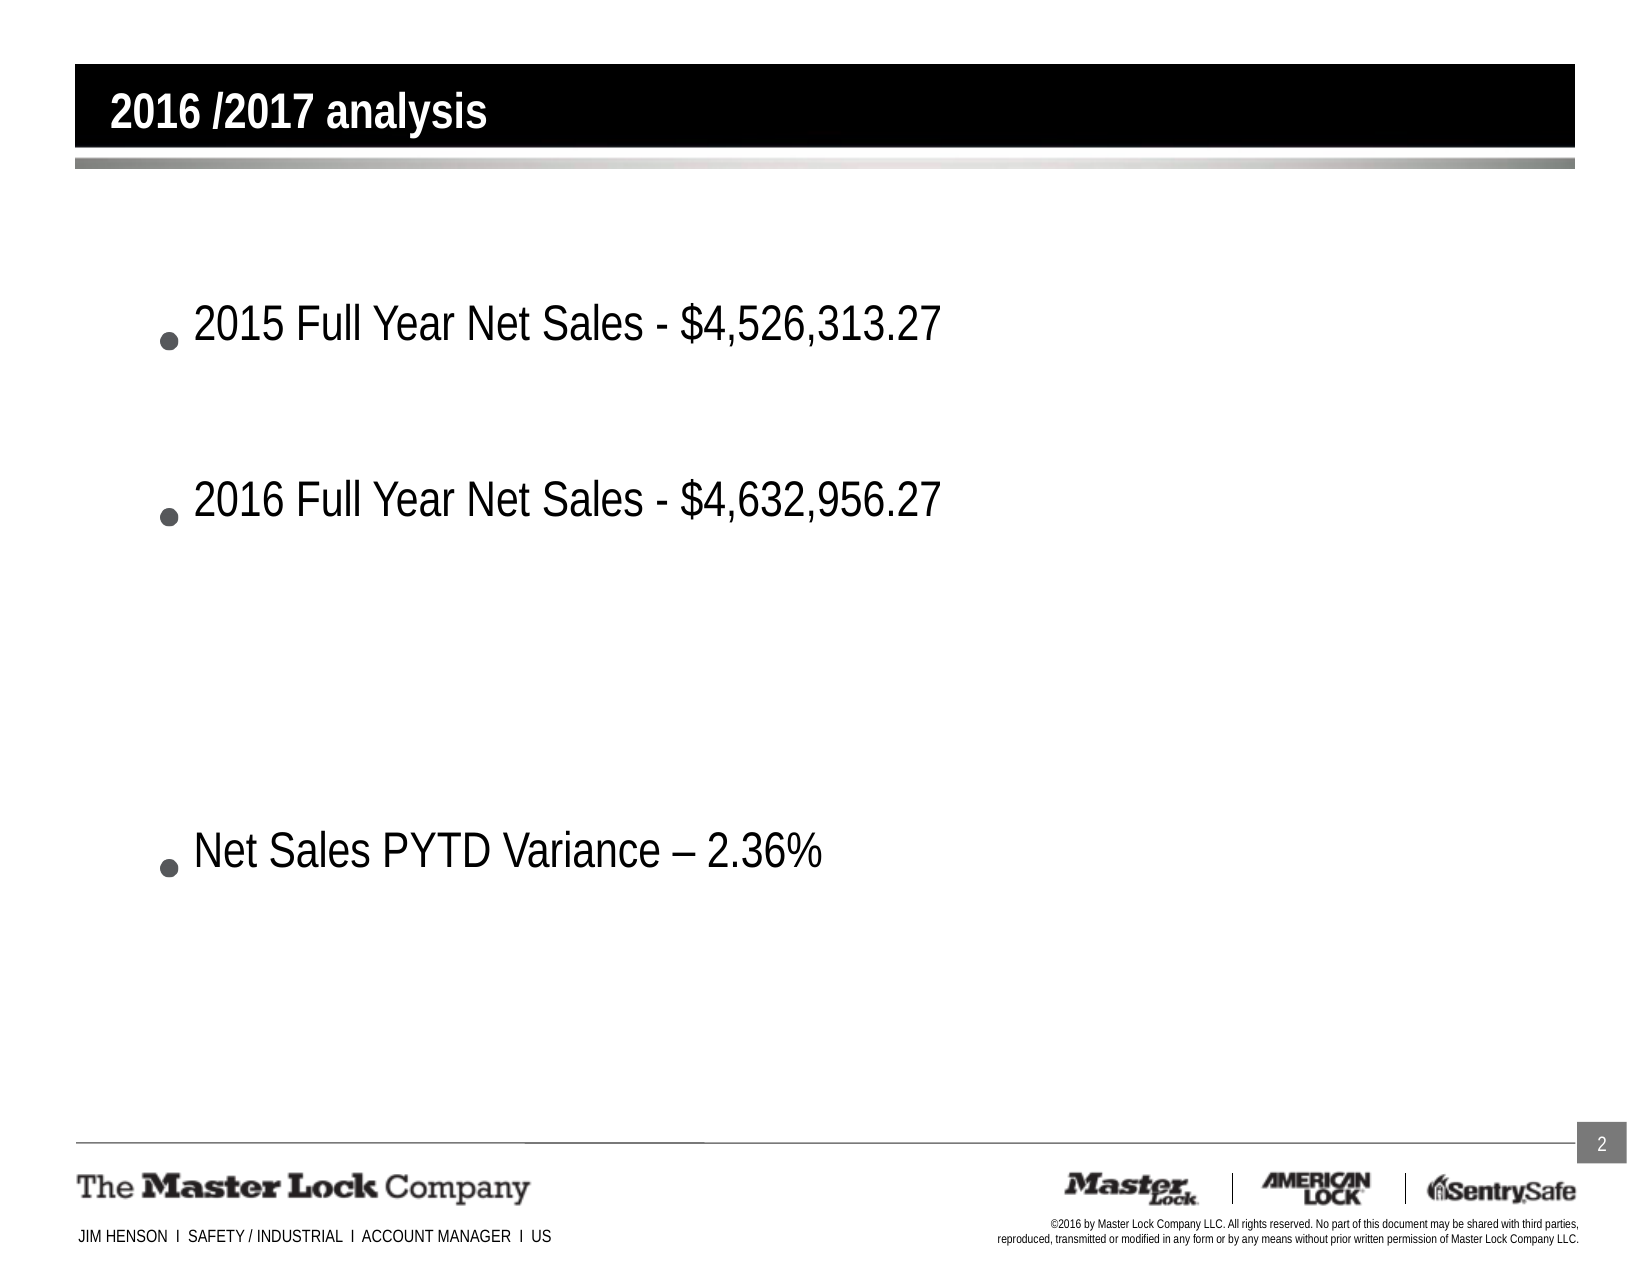

# 2016 /2017 analysis

2015 Full Year Net Sales - $4,526,313.27

2016 Full Year Net Sales - $4,632,956.27

Net Sales PYTD Variance – 2.36%